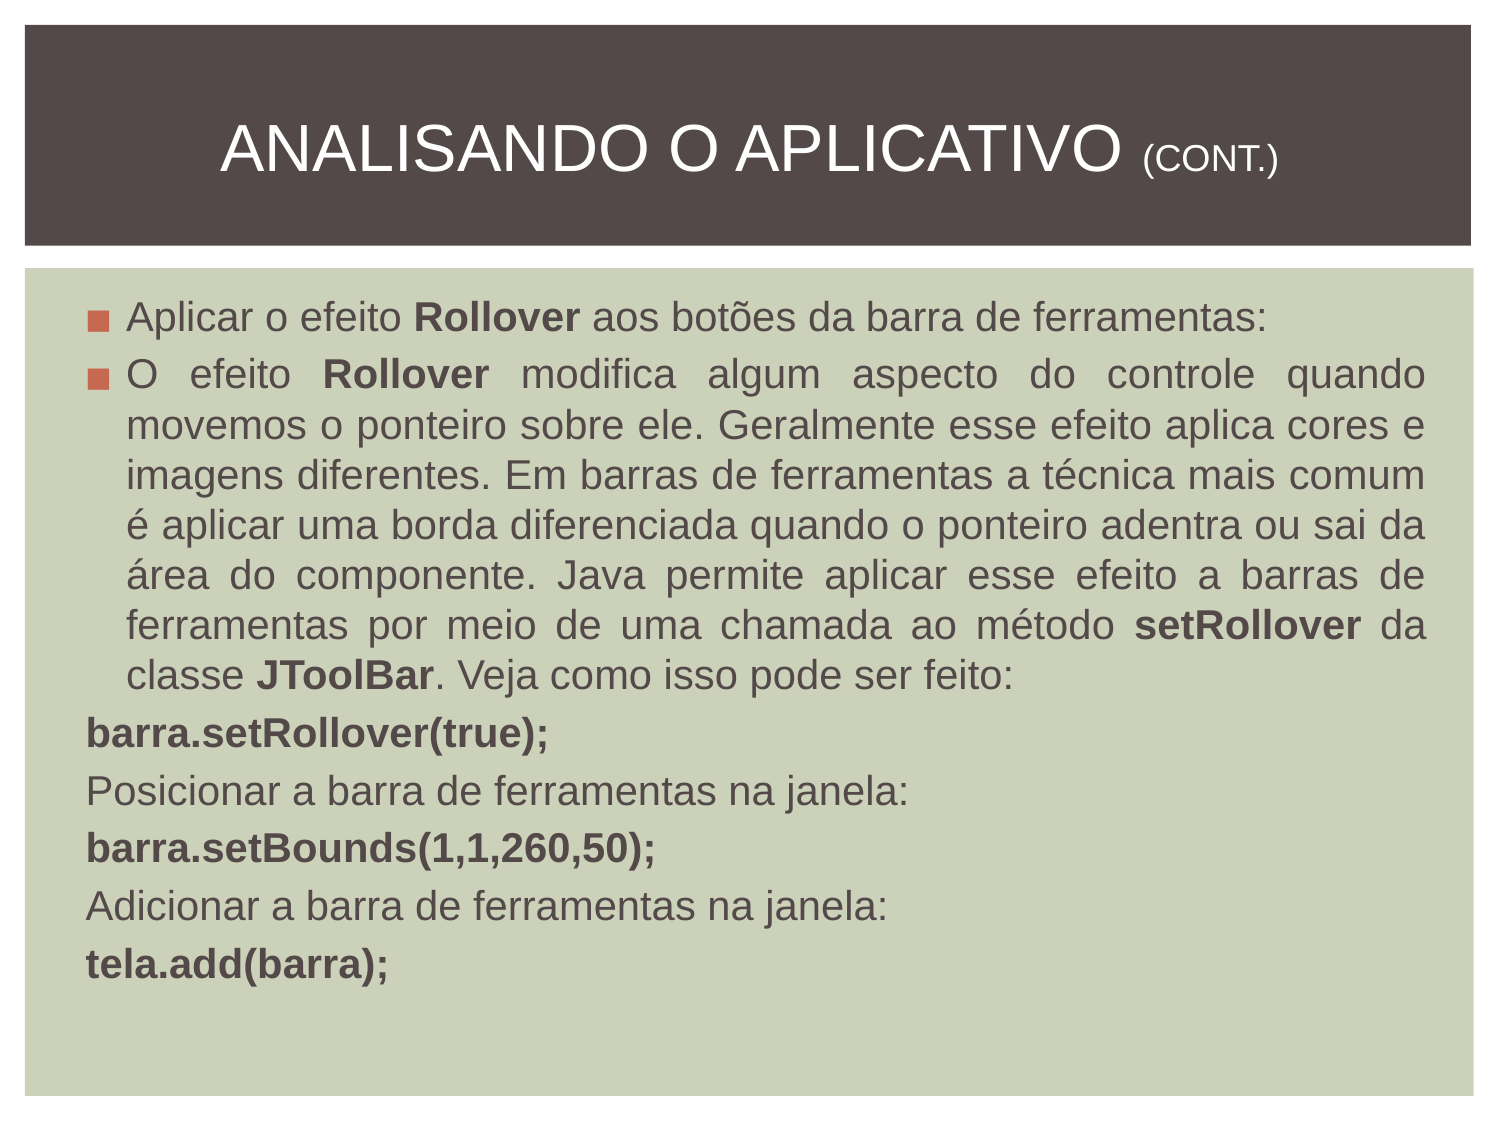

# ANALISANDO O APLICATIVO (CONT.)
Aplicar o efeito Rollover aos botões da barra de ferramentas:
O efeito Rollover modifica algum aspecto do controle quando movemos o ponteiro sobre ele. Geralmente esse efeito aplica cores e imagens diferentes. Em barras de ferramentas a técnica mais comum é aplicar uma borda diferenciada quando o ponteiro adentra ou sai da área do componente. Java permite aplicar esse efeito a barras de ferramentas por meio de uma chamada ao método setRollover da classe JToolBar. Veja como isso pode ser feito:
barra.setRollover(true);
Posicionar a barra de ferramentas na janela:
barra.setBounds(1,1,260,50);
Adicionar a barra de ferramentas na janela:
tela.add(barra);